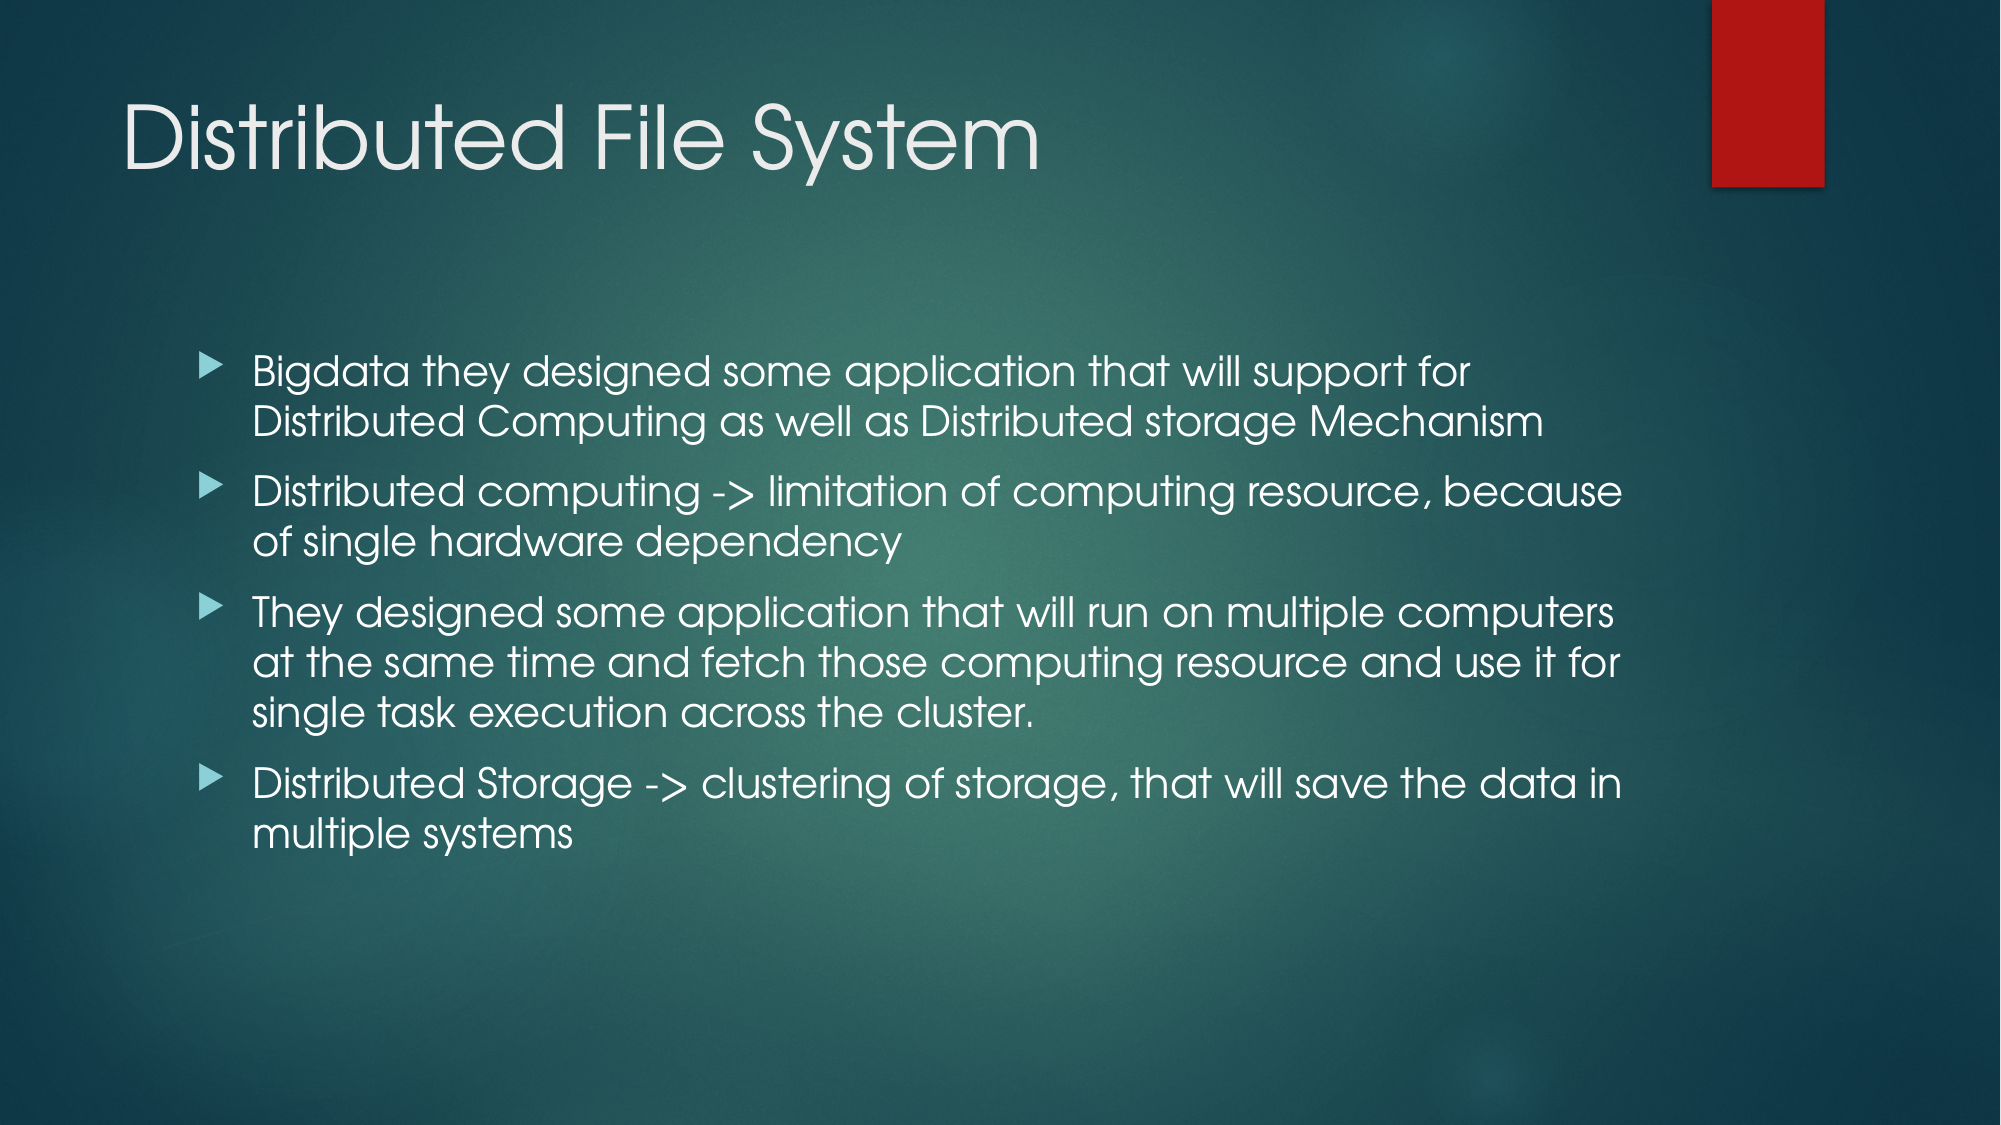

# Distributed File System
Bigdata they designed some application that will support for Distributed Computing as well as Distributed storage Mechanism
Distributed computing -> limitation of computing resource, because of single hardware dependency
They designed some application that will run on multiple computers at the same time and fetch those computing resource and use it for single task execution across the cluster.
Distributed Storage -> clustering of storage, that will save the data in multiple systems